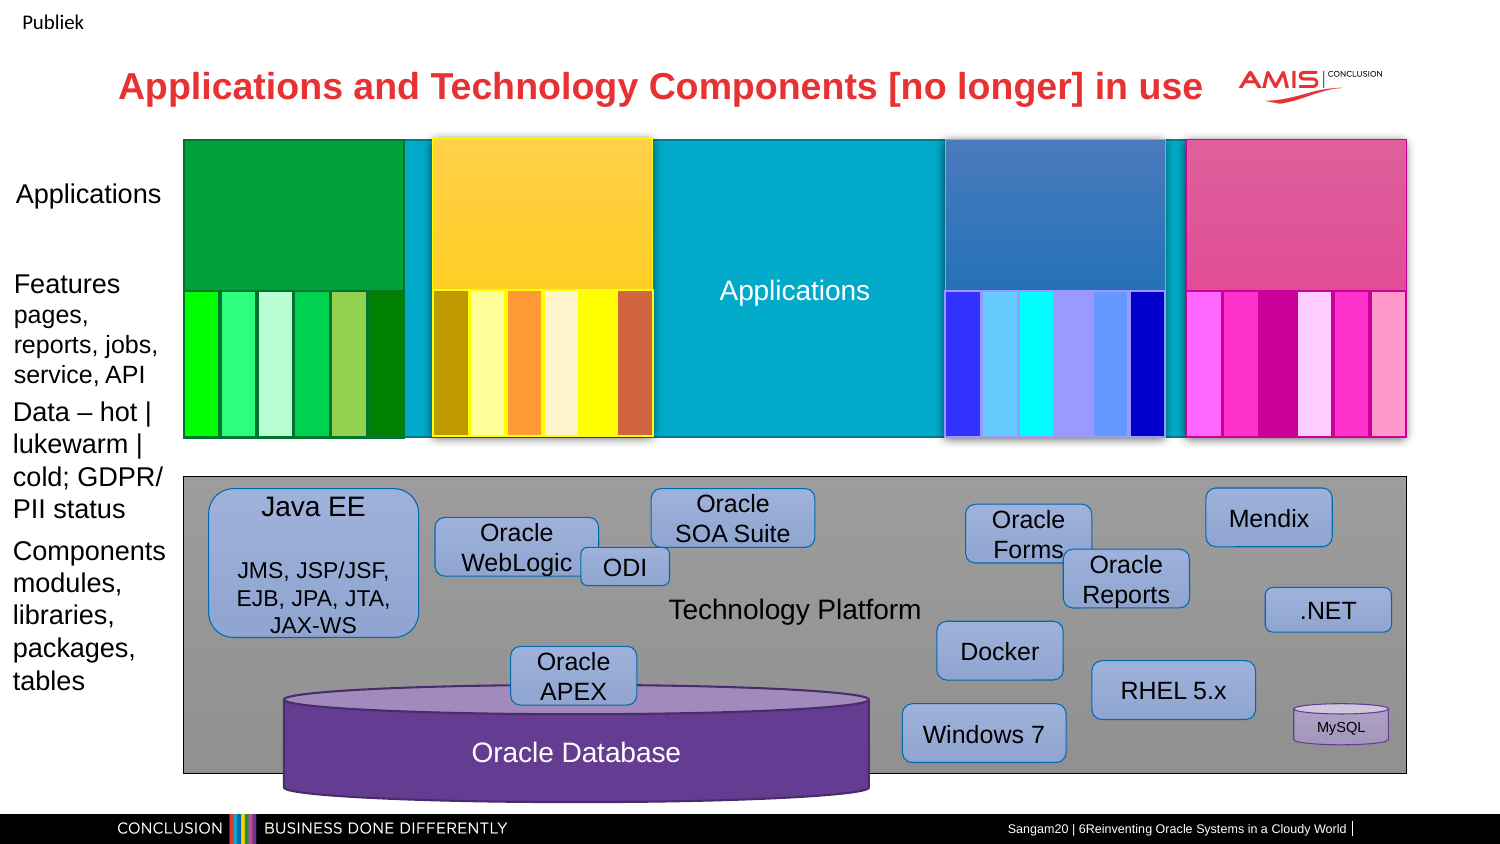

# Applications and Technology Components [no longer] in use

Applications

Applications
Features
pages,
reports, jobs, service, API

Data – hot | lukewarm | cold; GDPR/ PII status
Technology Platform

Mendix
Java EE

JMS, JSP/JSF, EJB, JPA, JTA, JAX-WS
Oracle SOA Suite
Oracle Forms
Oracle WebLogic
Components
modules, libraries, packages, tables
ODI
Oracle Reports
.NET
Docker
Oracle APEX
RHEL 5.x
Oracle Database
Windows 7
MySQL
Sangam20 | 6Reinventing Oracle Systems in a Cloudy World